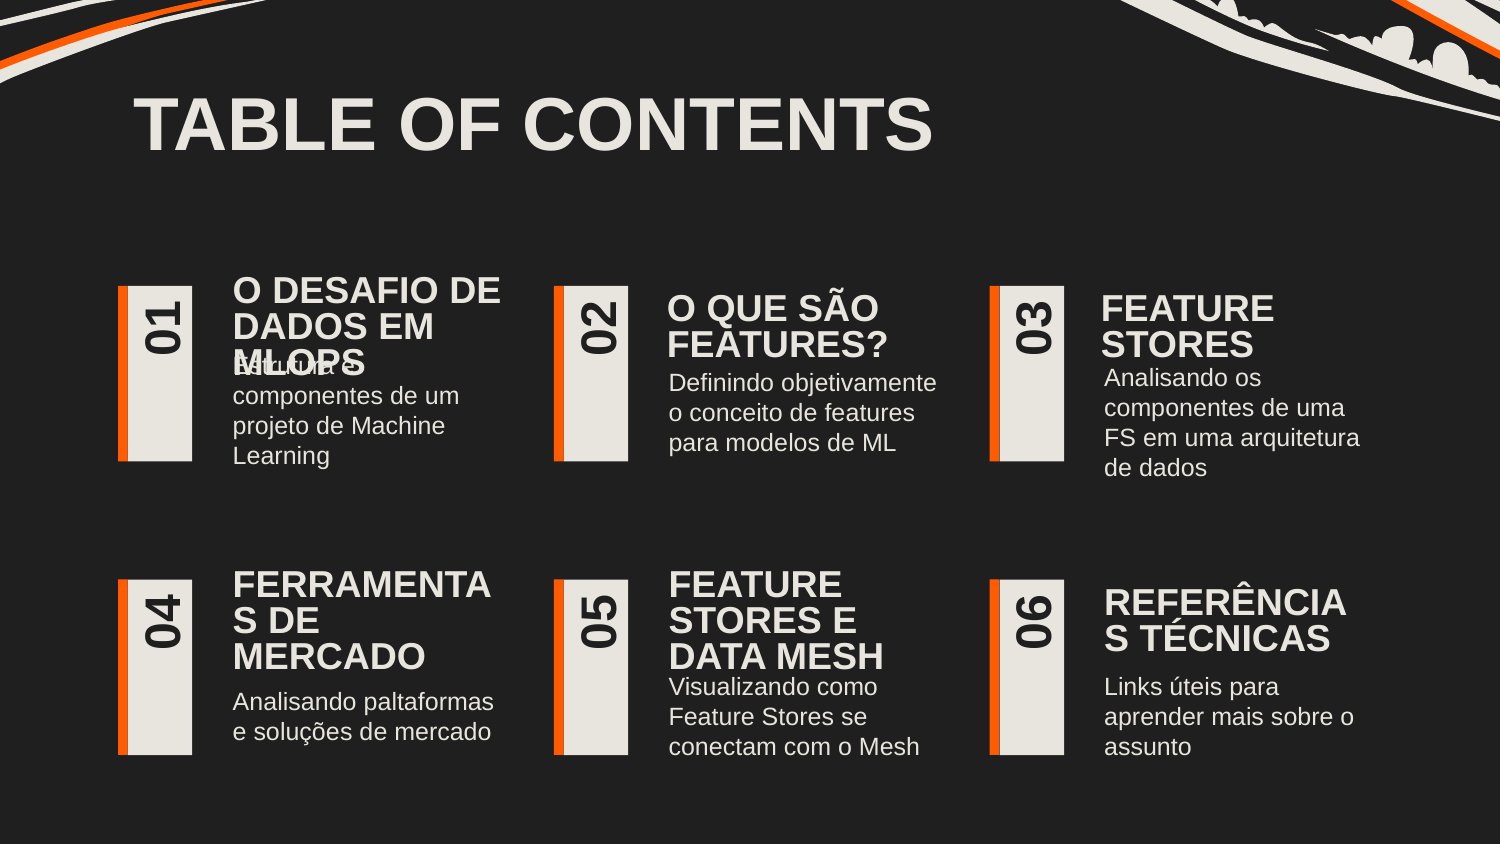

TABLE OF CONTENTS

# O DESAFIO DE DADOS EM MLOPS
O QUE SÃO FEATURES?
FEATURE STORES
01
02
03
Estrutura e componentes de um projeto de Machine Learning
Definindo objetivamente o conceito de features para modelos de ML
Analisando os componentes de uma FS em uma arquitetura de dados

FERRAMENTAS DE MERCADO
FEATURE STORES E DATA MESH
REFERÊNCIAS TÉCNICAS
04
05
06
Analisando paltaformas e soluções de mercado
Visualizando como Feature Stores se conectam com o Mesh
Links úteis para aprender mais sobre o assunto